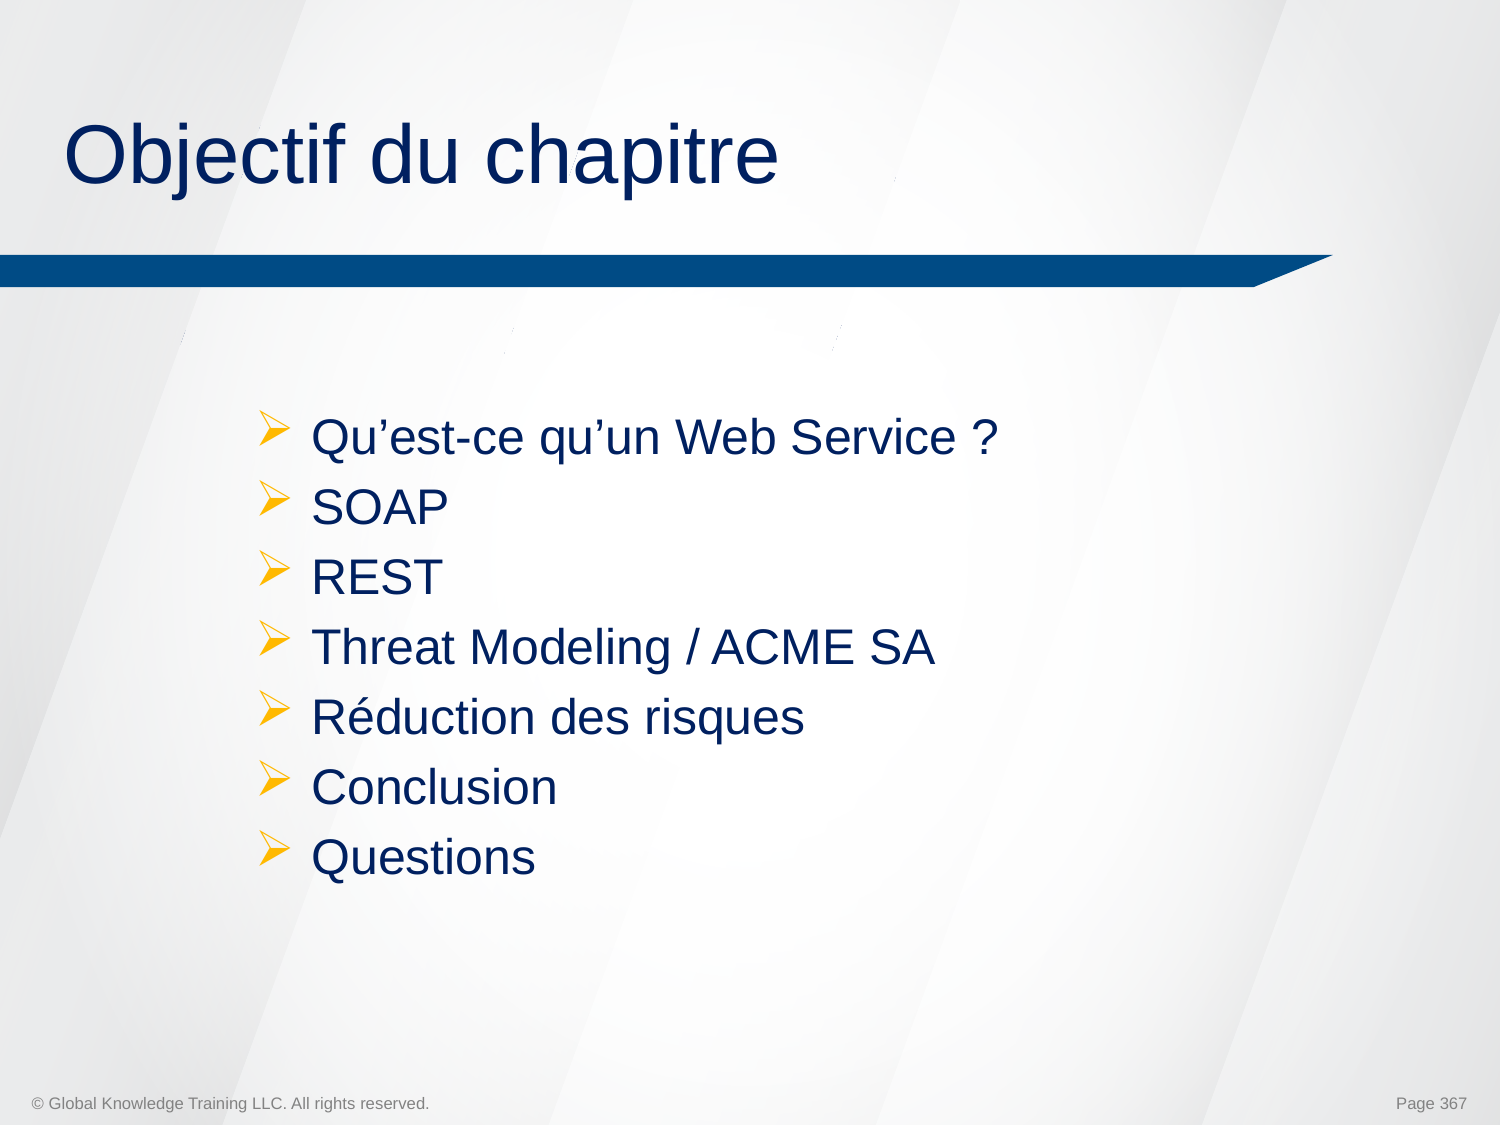

# Objectif du chapitre
Qu’est-ce qu’un Web Service ?
SOAP
REST
Threat Modeling / ACME SA
Réduction des risques
Conclusion
Questions